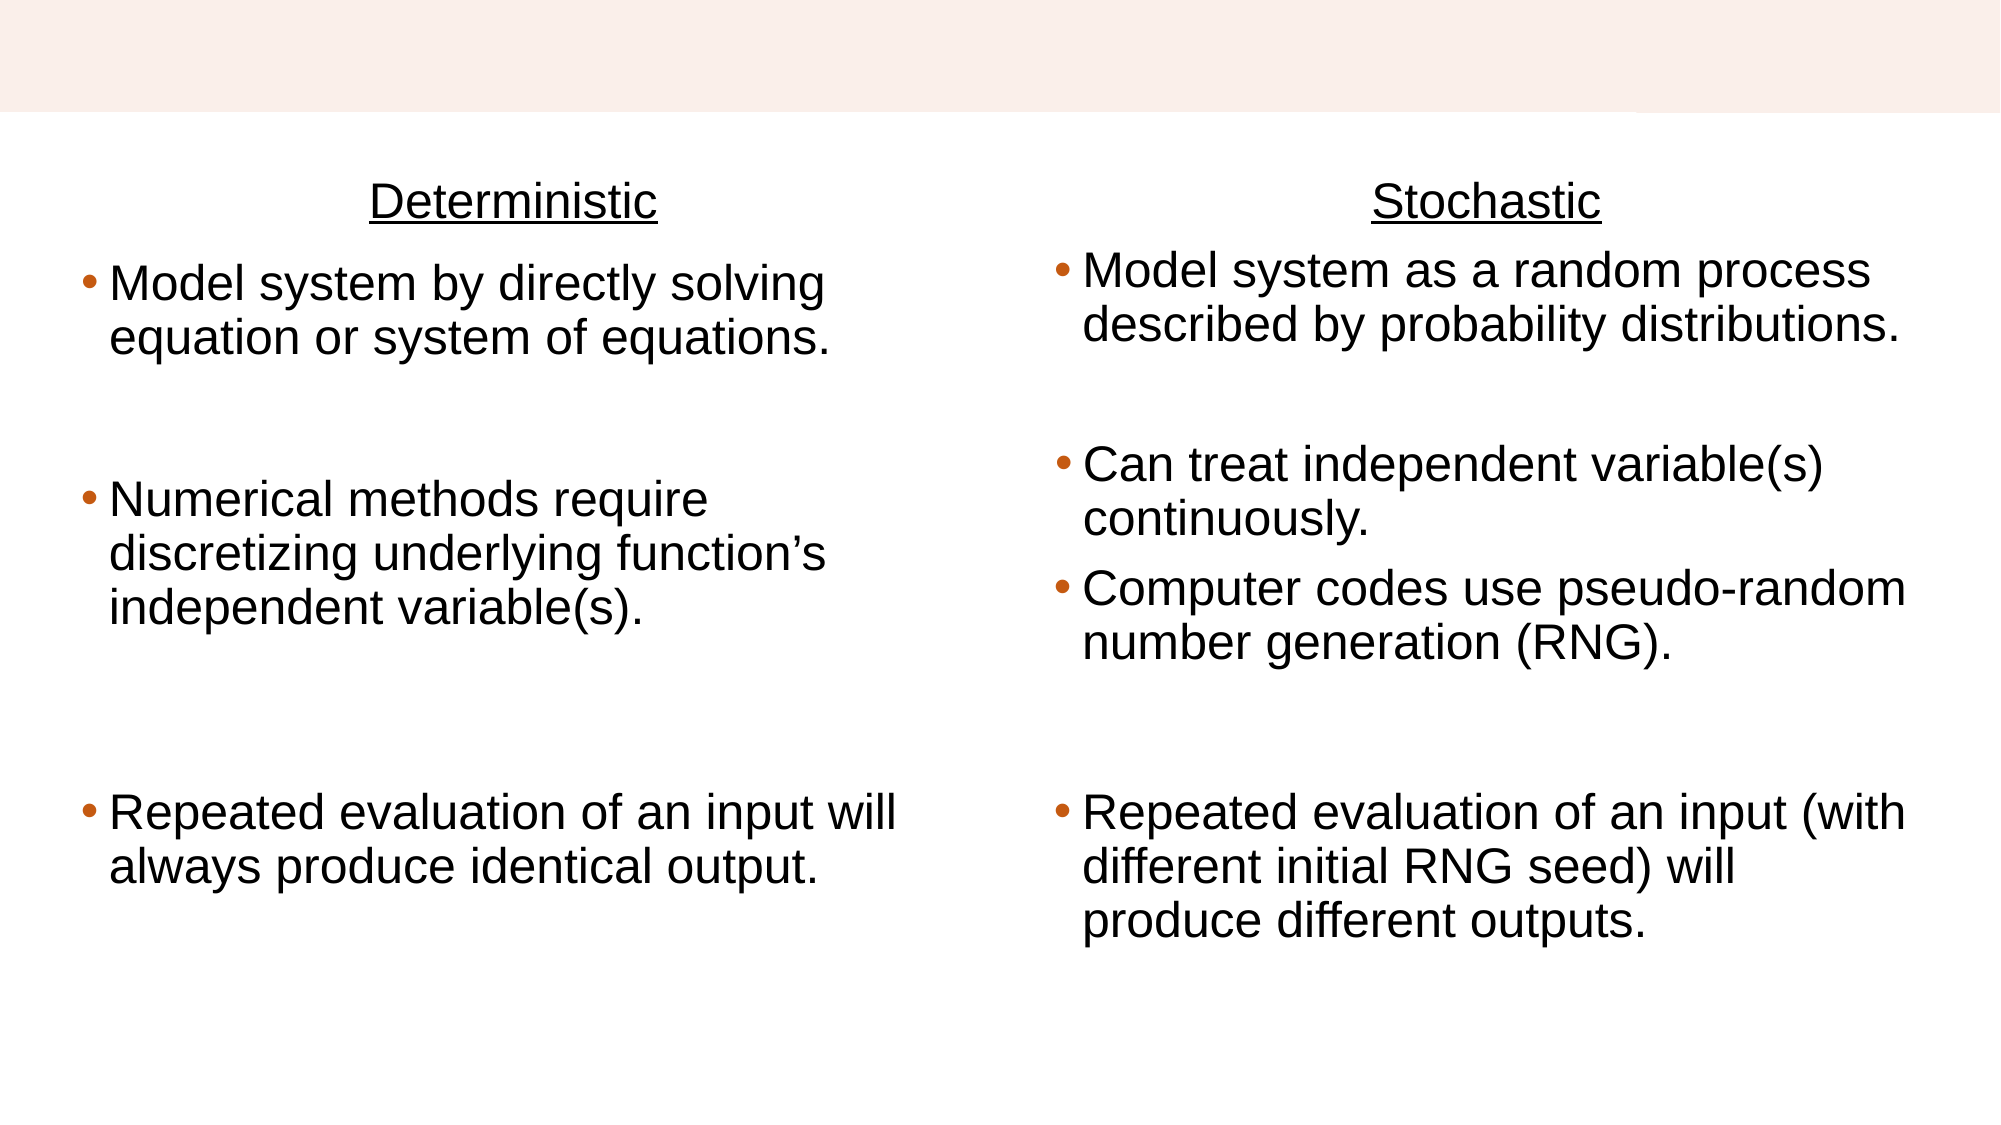

# Deterministic vs Stochastic Methods
Deterministic
Model system by directly solving equation or system of equations.
Stochastic
Model system as a random process described by probability distributions.
Can treat independent variable(s) continuously.
Numerical methods require discretizing underlying function’s independent variable(s).
Computer codes use pseudo-random number generation (RNG).
Repeated evaluation of an input (with different initial RNG seed) will produce different outputs.
Repeated evaluation of an input will always produce identical output.